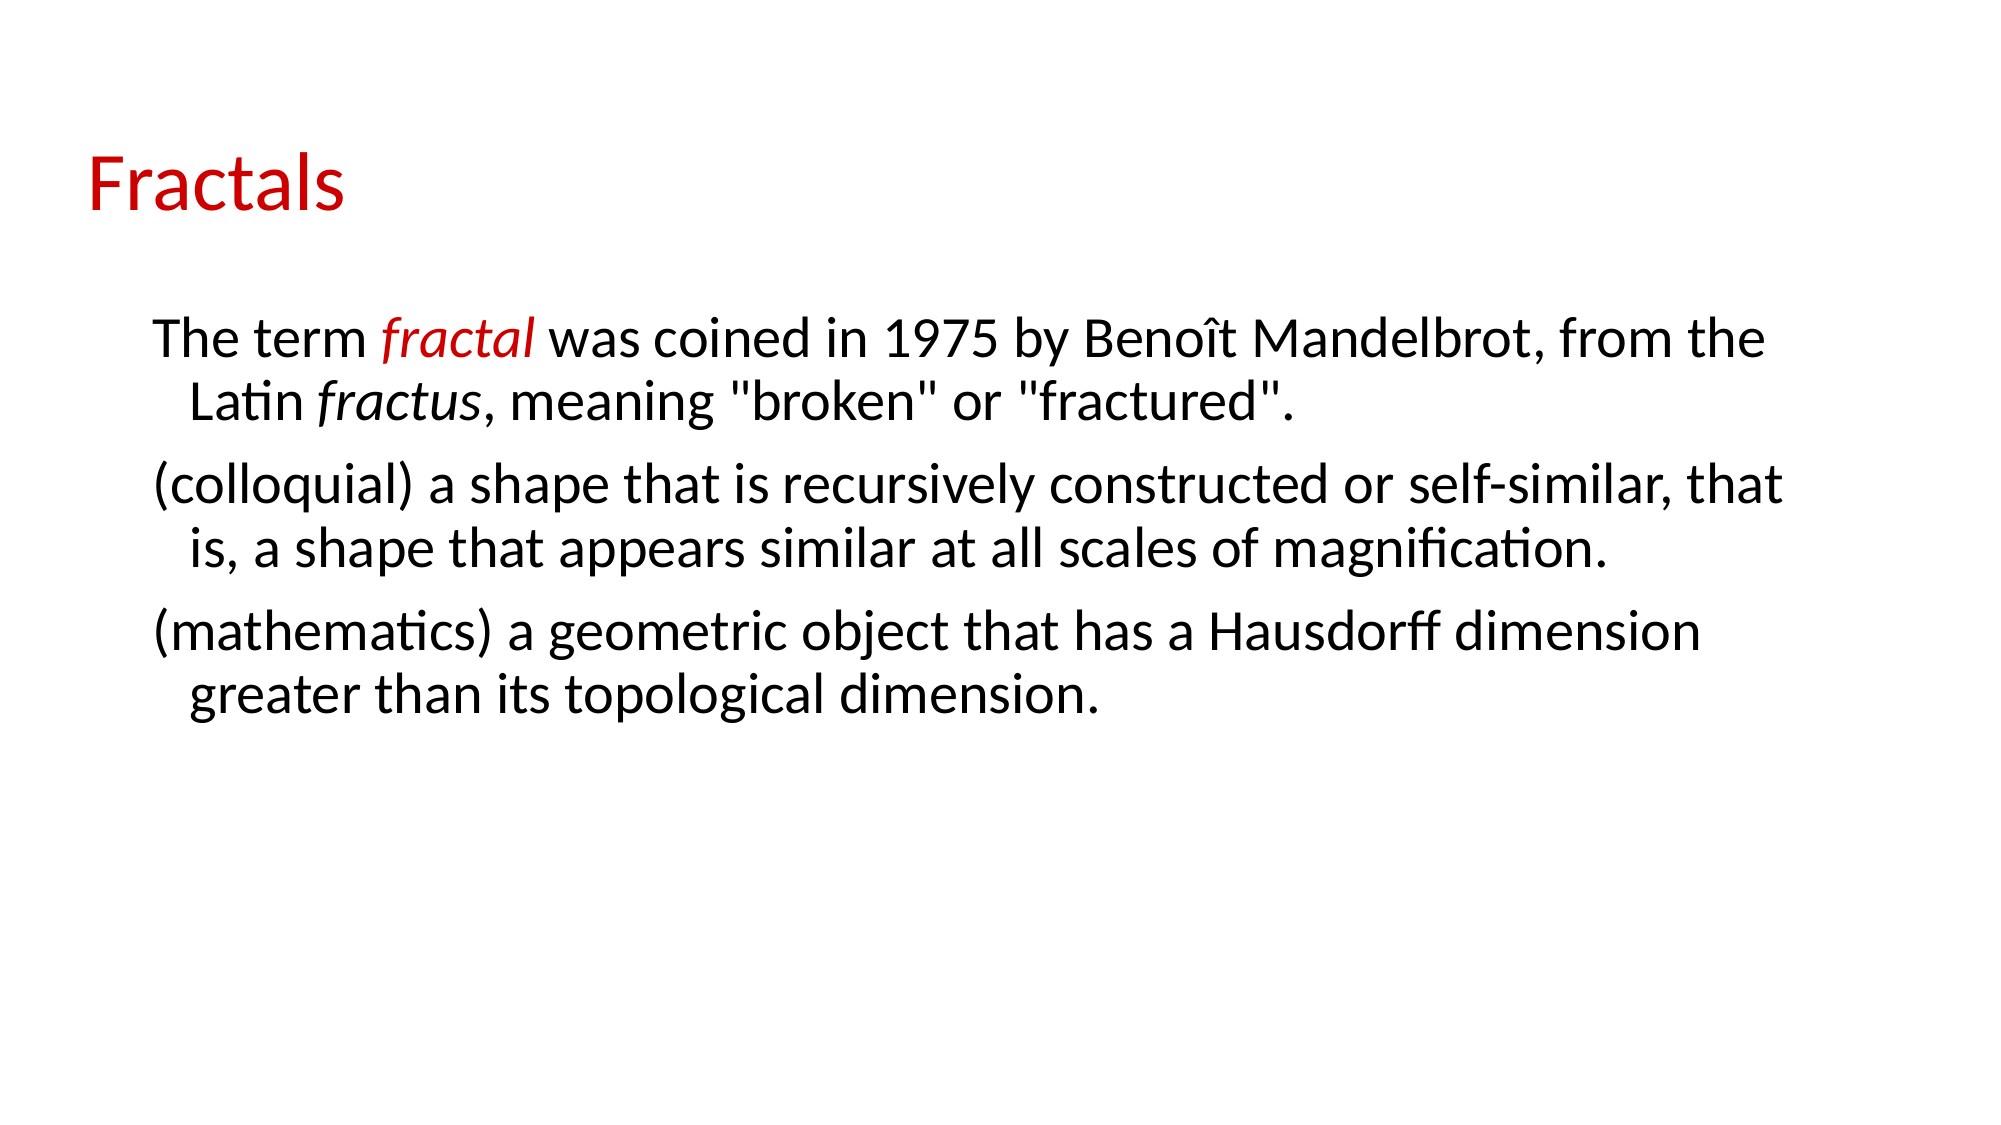

# Fractals
The term fractal was coined in 1975 by Benoît Mandelbrot, from the Latin fractus, meaning "broken" or "fractured".
(colloquial) a shape that is recursively constructed or self-similar, that is, a shape that appears similar at all scales of magnification.
(mathematics) a geometric object that has a Hausdorff dimension greater than its topological dimension.